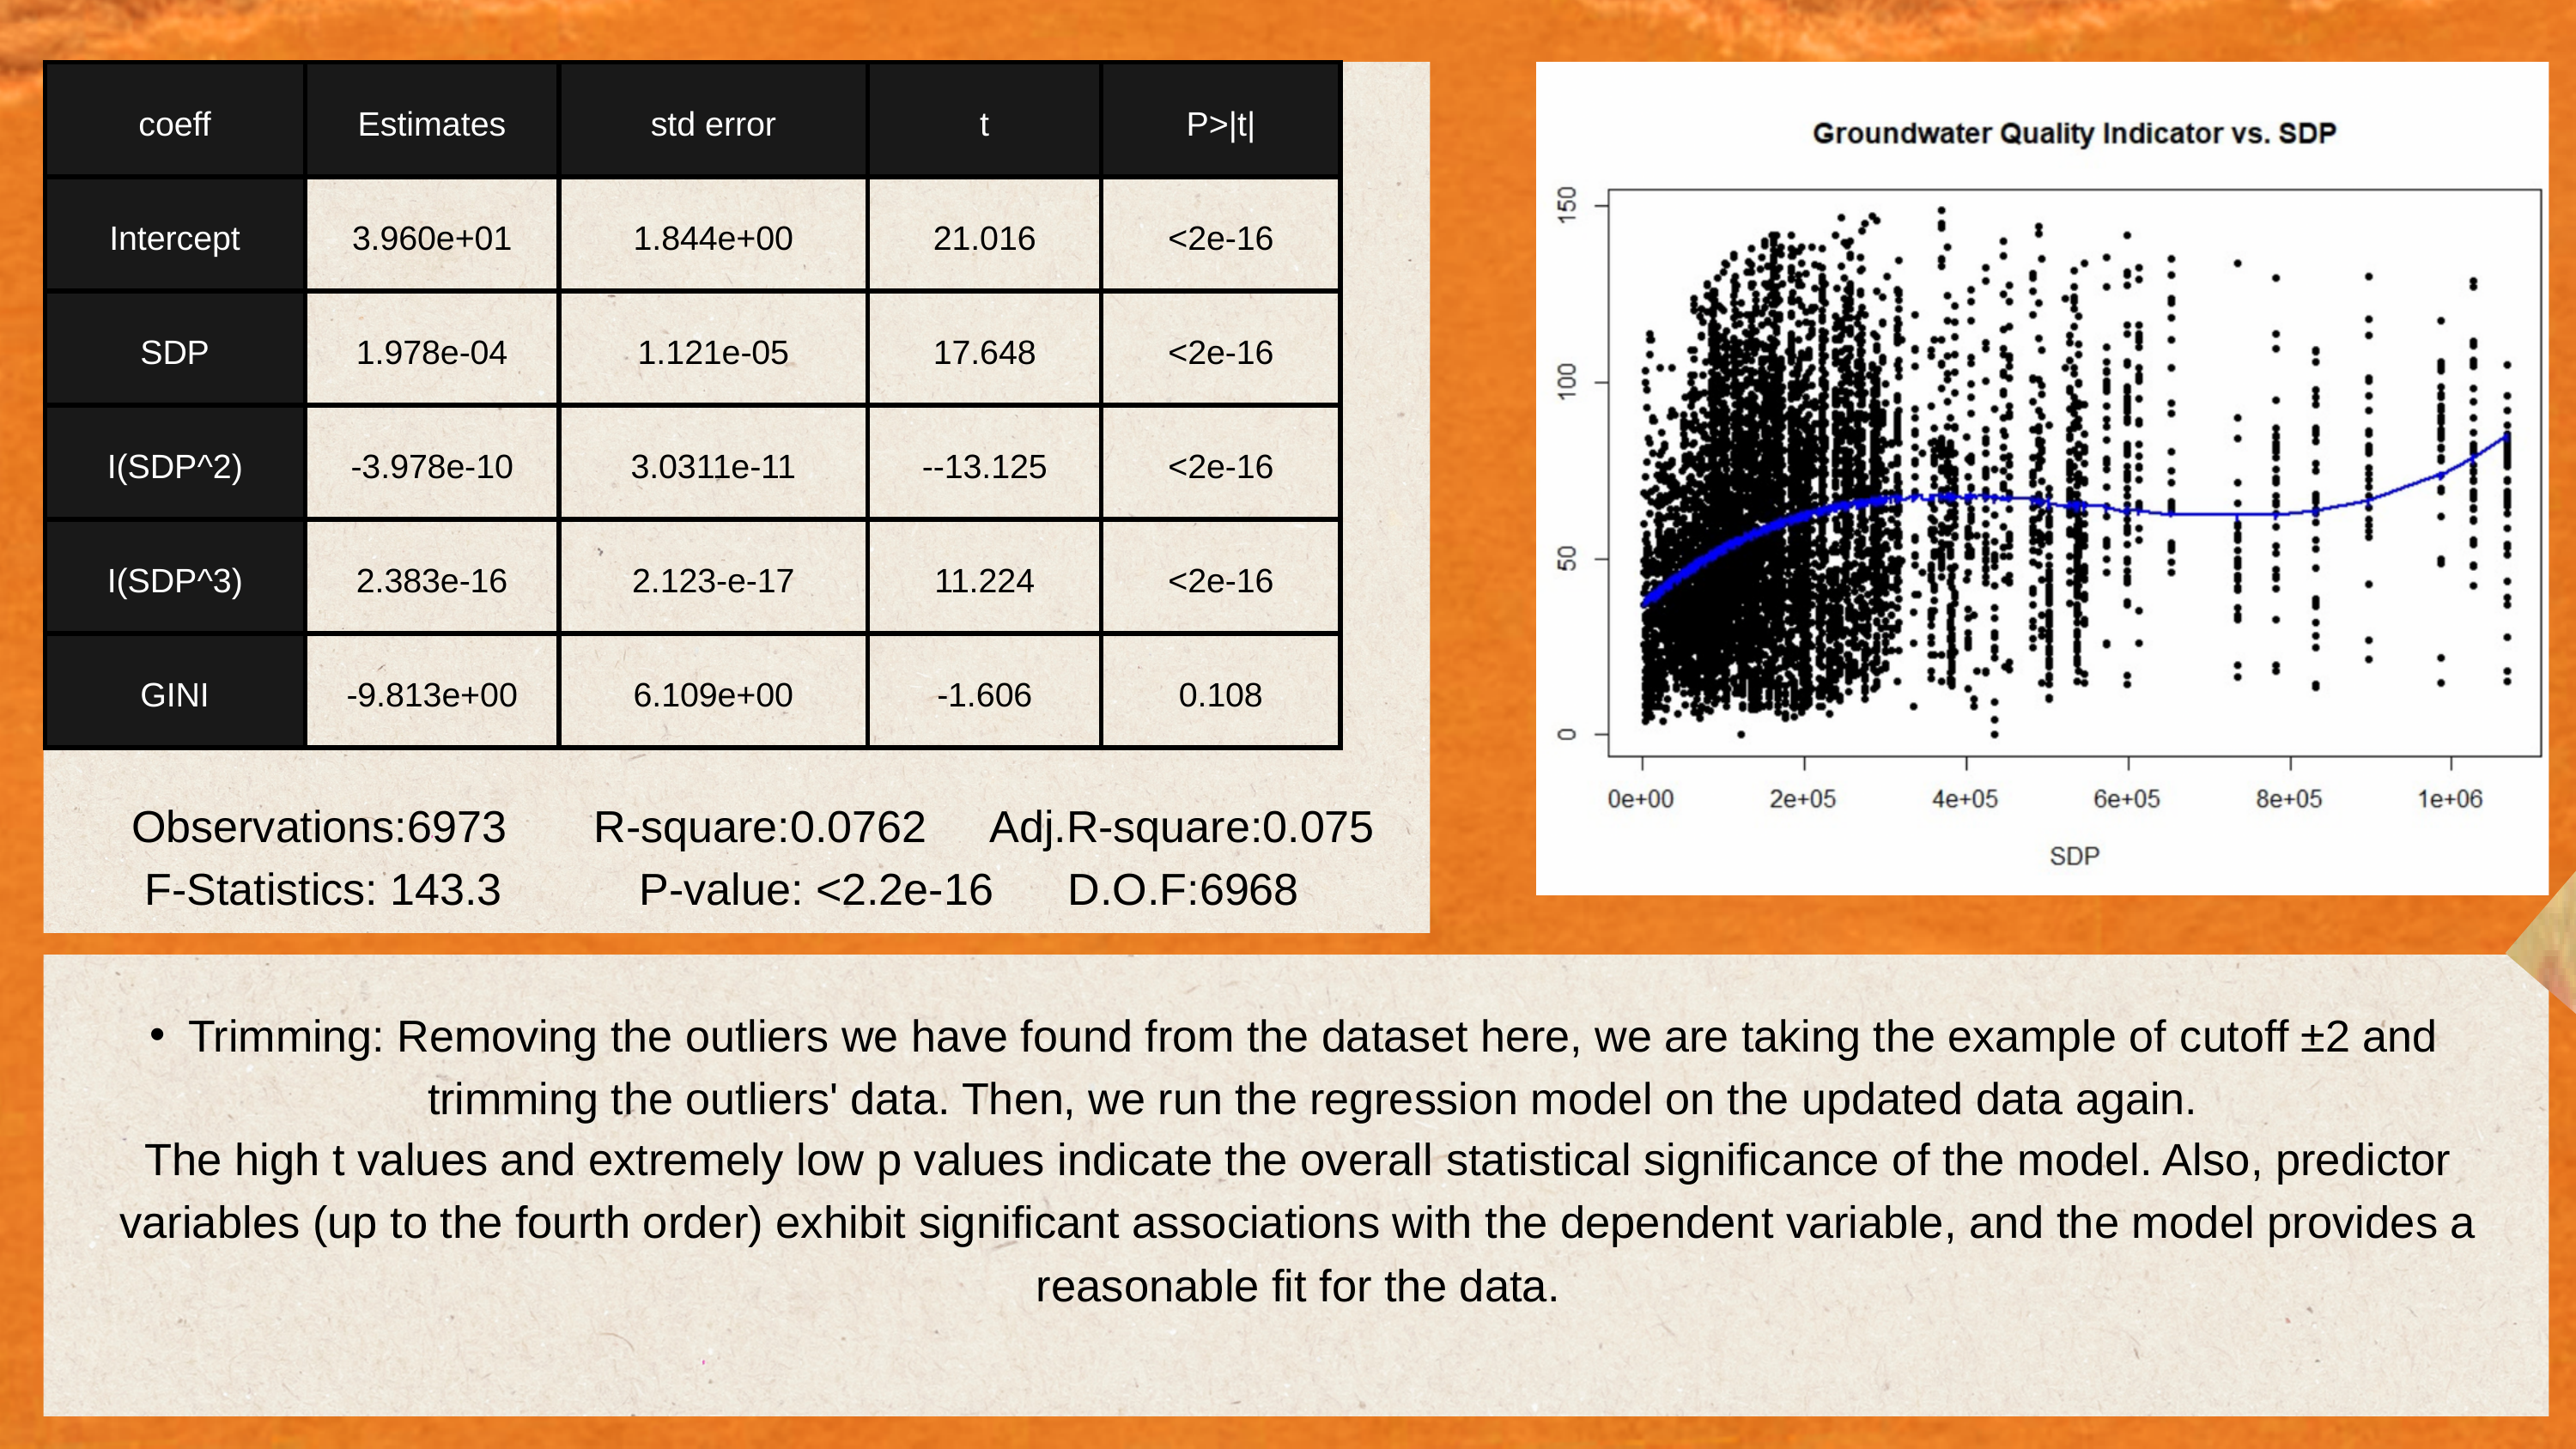

| coeff | Estimates | std error | t | P>|t| |
| --- | --- | --- | --- | --- |
| Intercept | 3.960e+01 | 1.844e+00 | 21.016 | <2e-16 |
| SDP | 1.978e-04 | 1.121e-05 | 17.648 | <2e-16 |
| I(SDP^2) | -3.978e-10 | 3.0311e-11 | --13.125 | <2e-16 |
| I(SDP^3) | 2.383e-16 | 2.123-e-17 | 11.224 | <2e-16 |
| GINI | -9.813e+00 | 6.109e+00 | -1.606 | 0.108 |

        Observations:6973       R-square:0.0762     Adj.R-square:0.075
   F-Statistics: 143.3           P-value: <2.2e-16      D.O.F:6968

Trimming: Removing the outliers we have found from the dataset here, we are taking the example of cutoff ±2 and trimming the outliers' data. Then, we run the regression model on the updated data again.

The high t values and extremely low p values indicate the overall statistical significance of the model. Also, predictor variables (up to the fourth order) exhibit significant associations with the dependent variable, and the model provides a reasonable fit for the data.